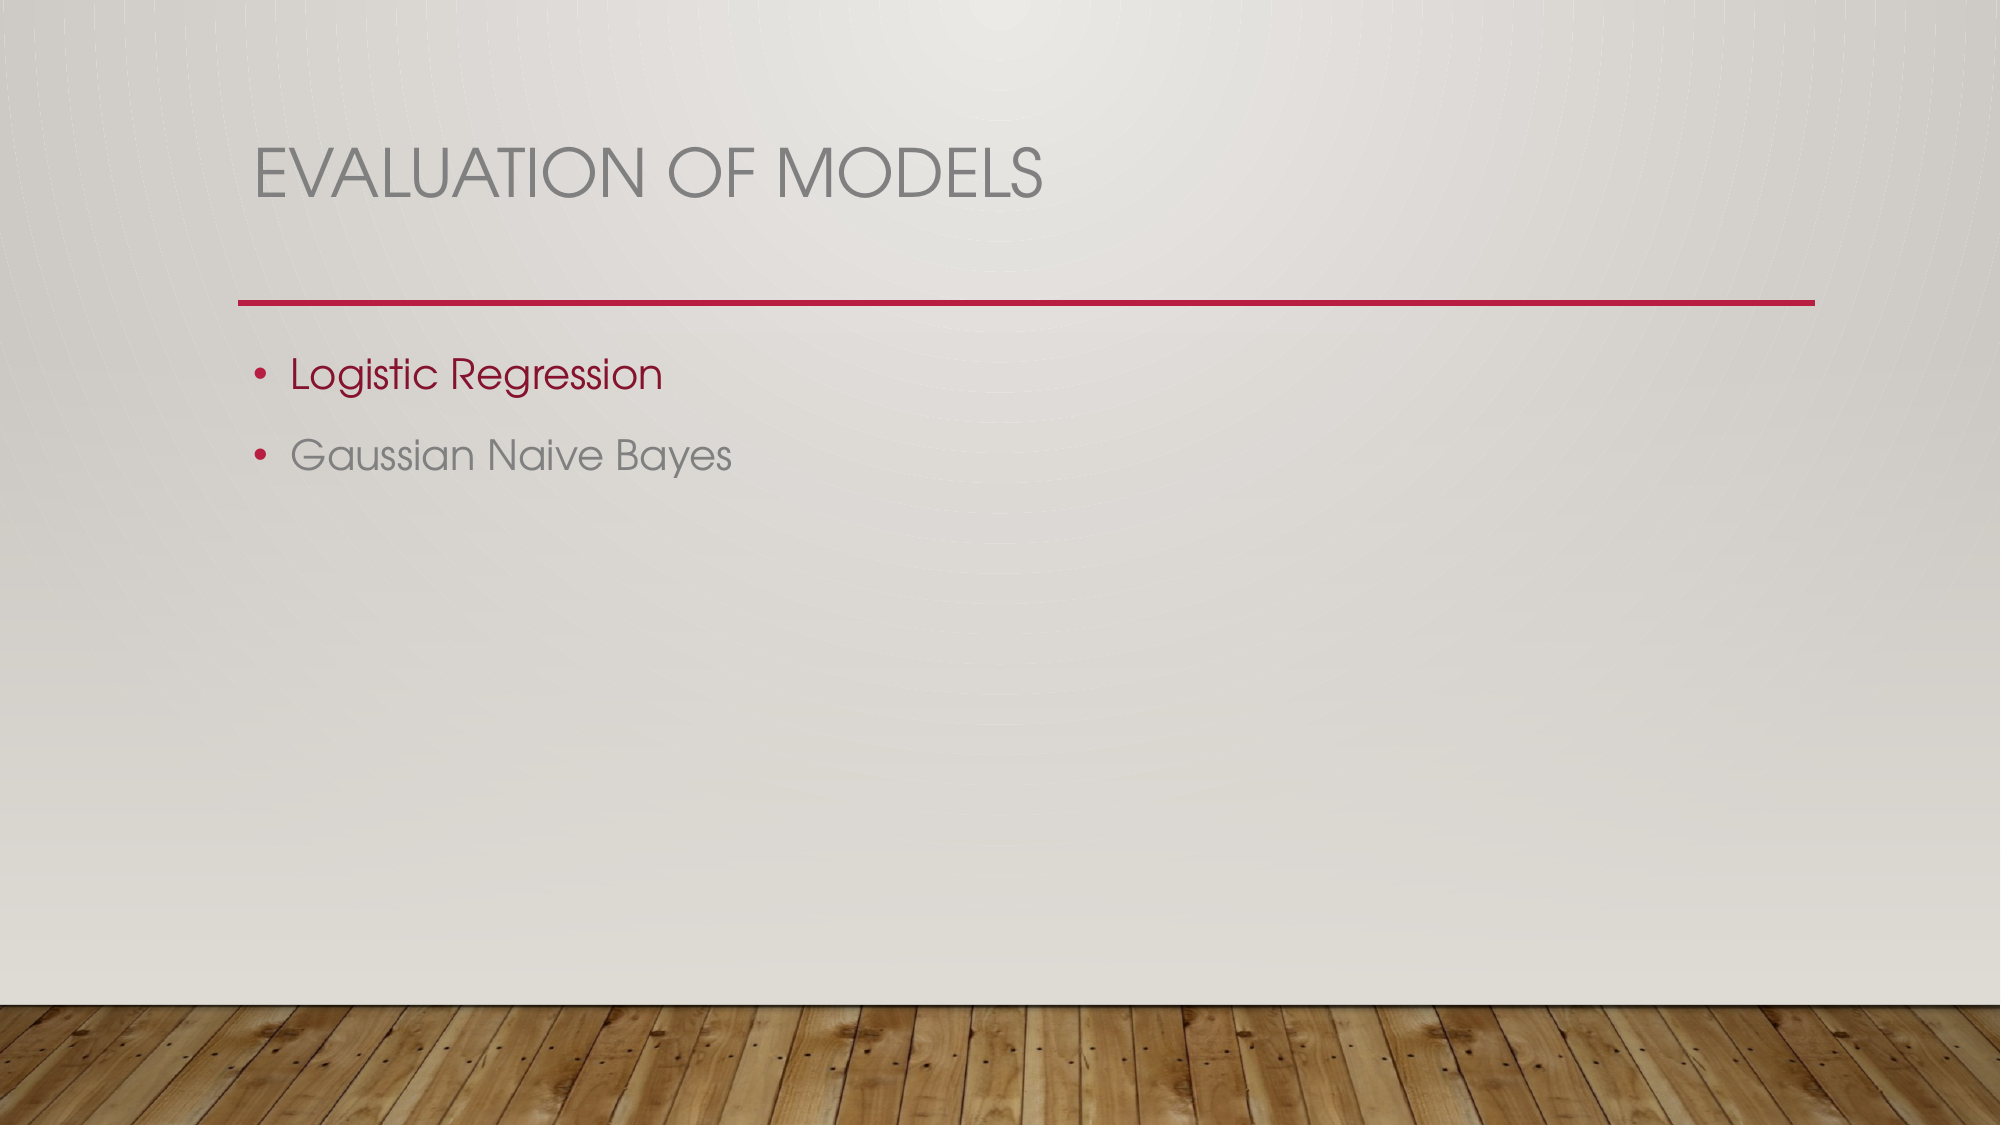

# Evaluation of Models
Logistic Regression
Gaussian Naive Bayes